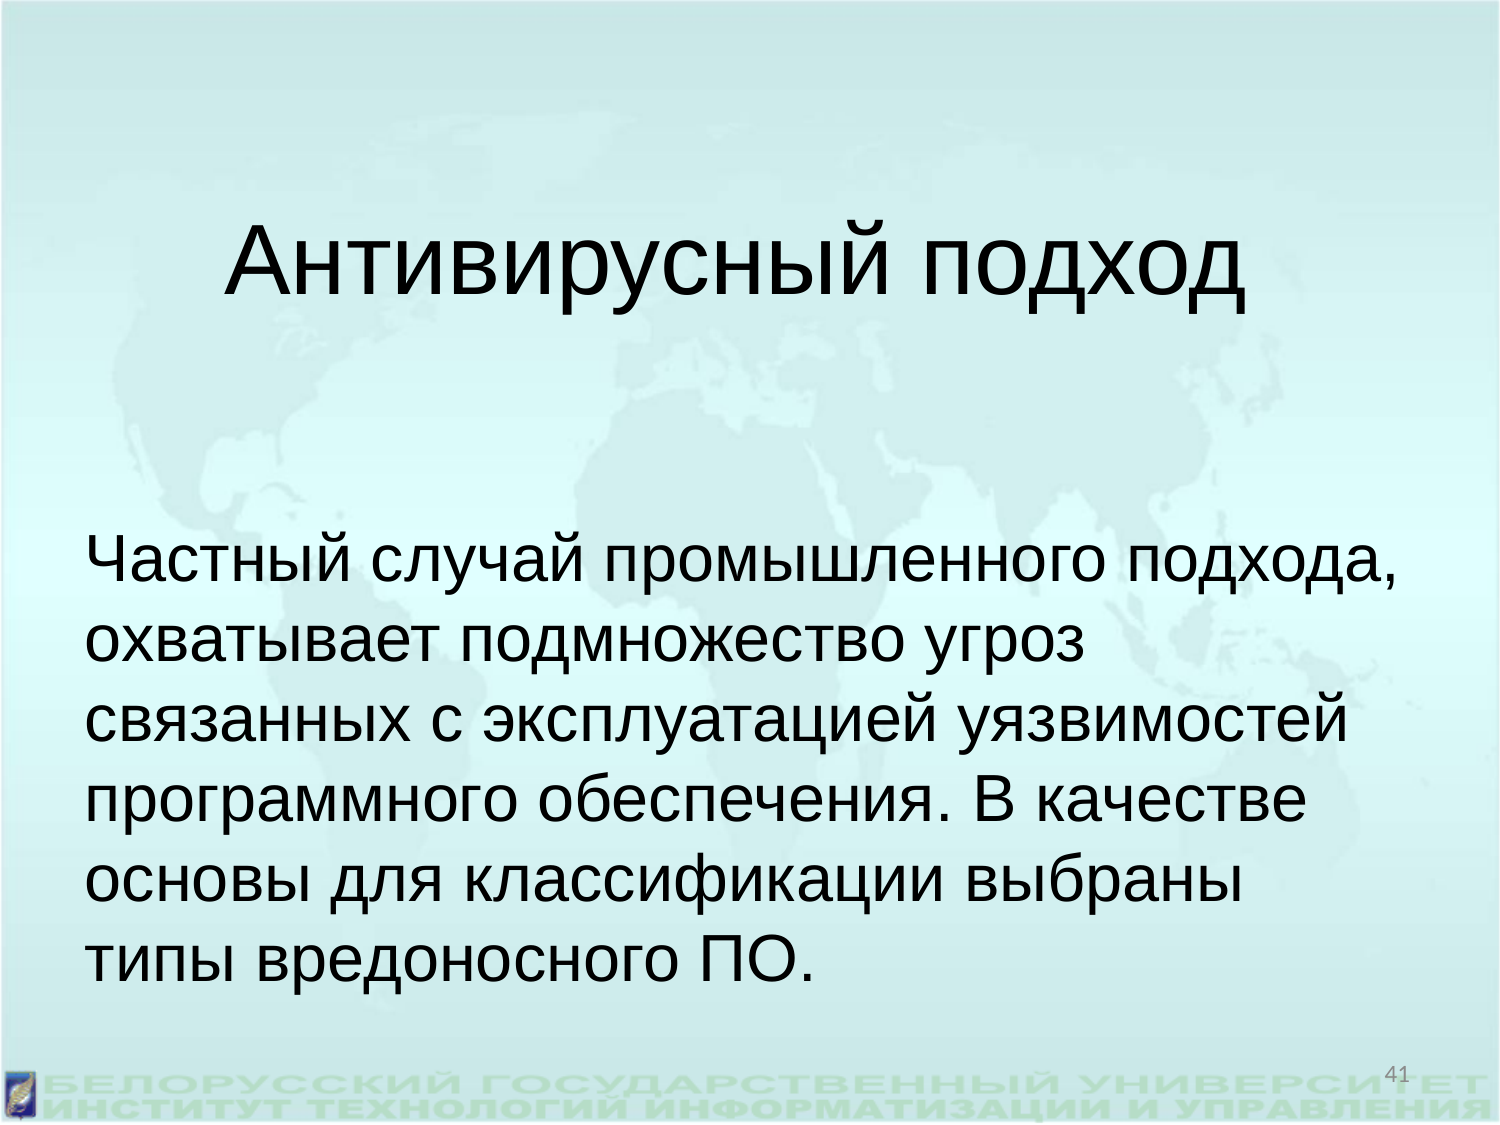

Антивирусный подход

Частный случай промышленного подхода, охватывает подмножество угроз связанных с эксплуатацией уязвимостей программного обеспечения. В качестве основы для классификации выбраны типы вредоносного ПО.
41